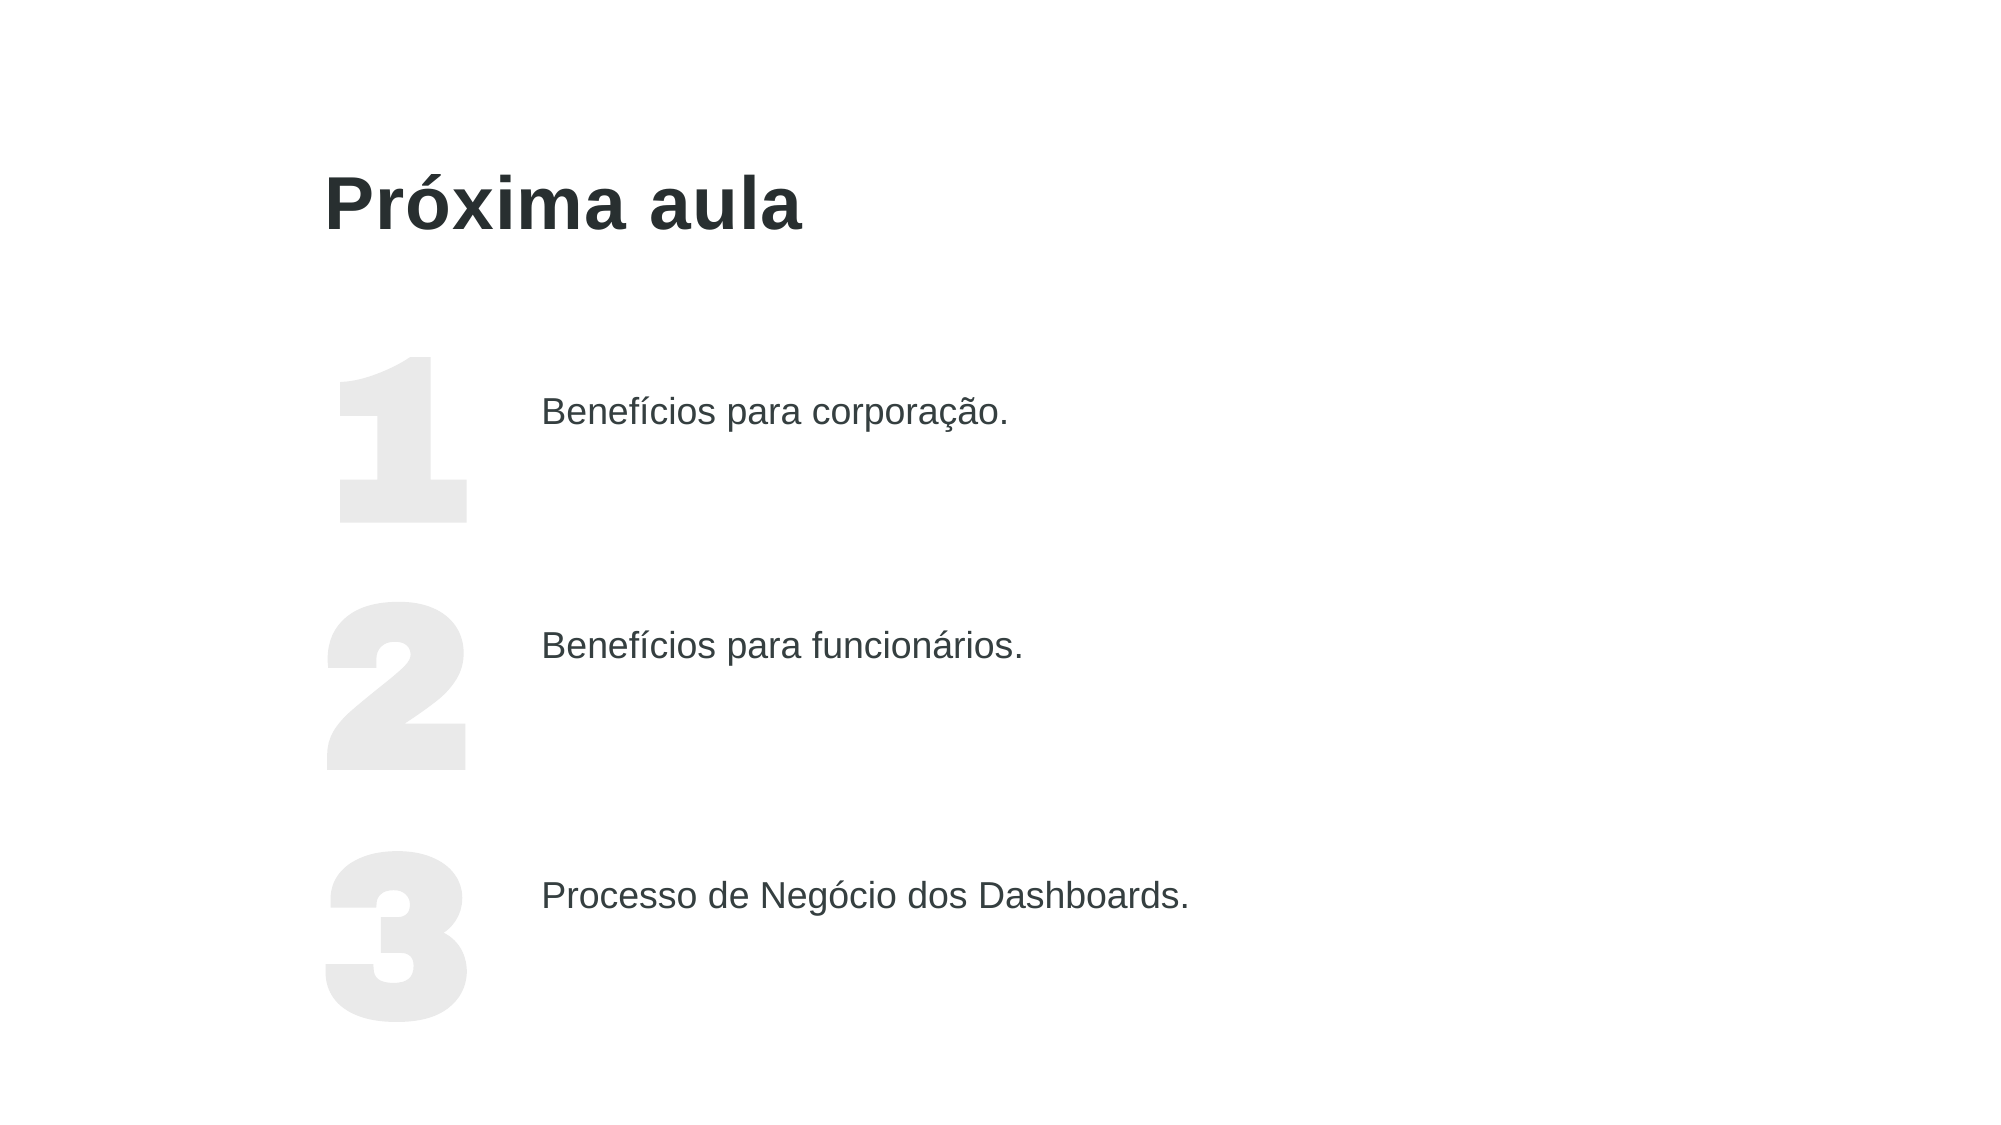

Próxima aula
Benefícios para corporação​.
Benefícios para funcionários​.
Processo de Negócio dos Dashboards.